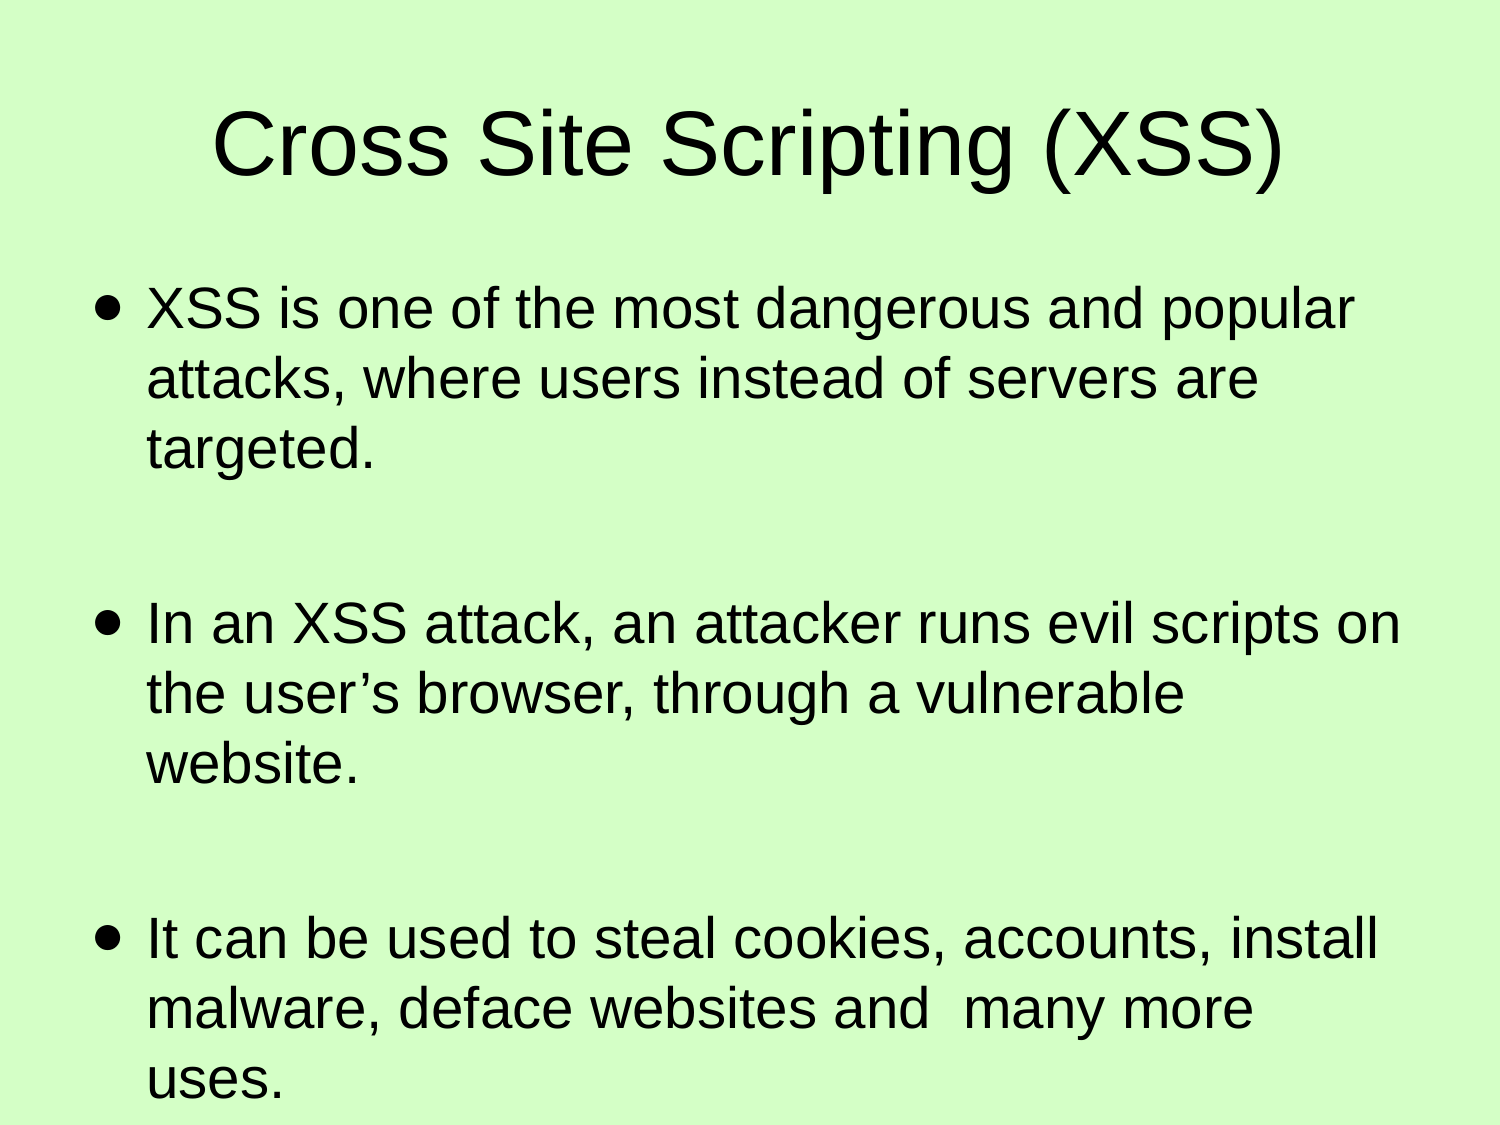

# Cross Site Scripting (XSS)
XSS is one of the most dangerous and popular attacks, where users instead of servers are targeted.

In an XSS attack, an attacker runs evil scripts on the user’s browser, through a vulnerable website.

It can be used to steal cookies, accounts, install malware, deface websites and  many more uses.